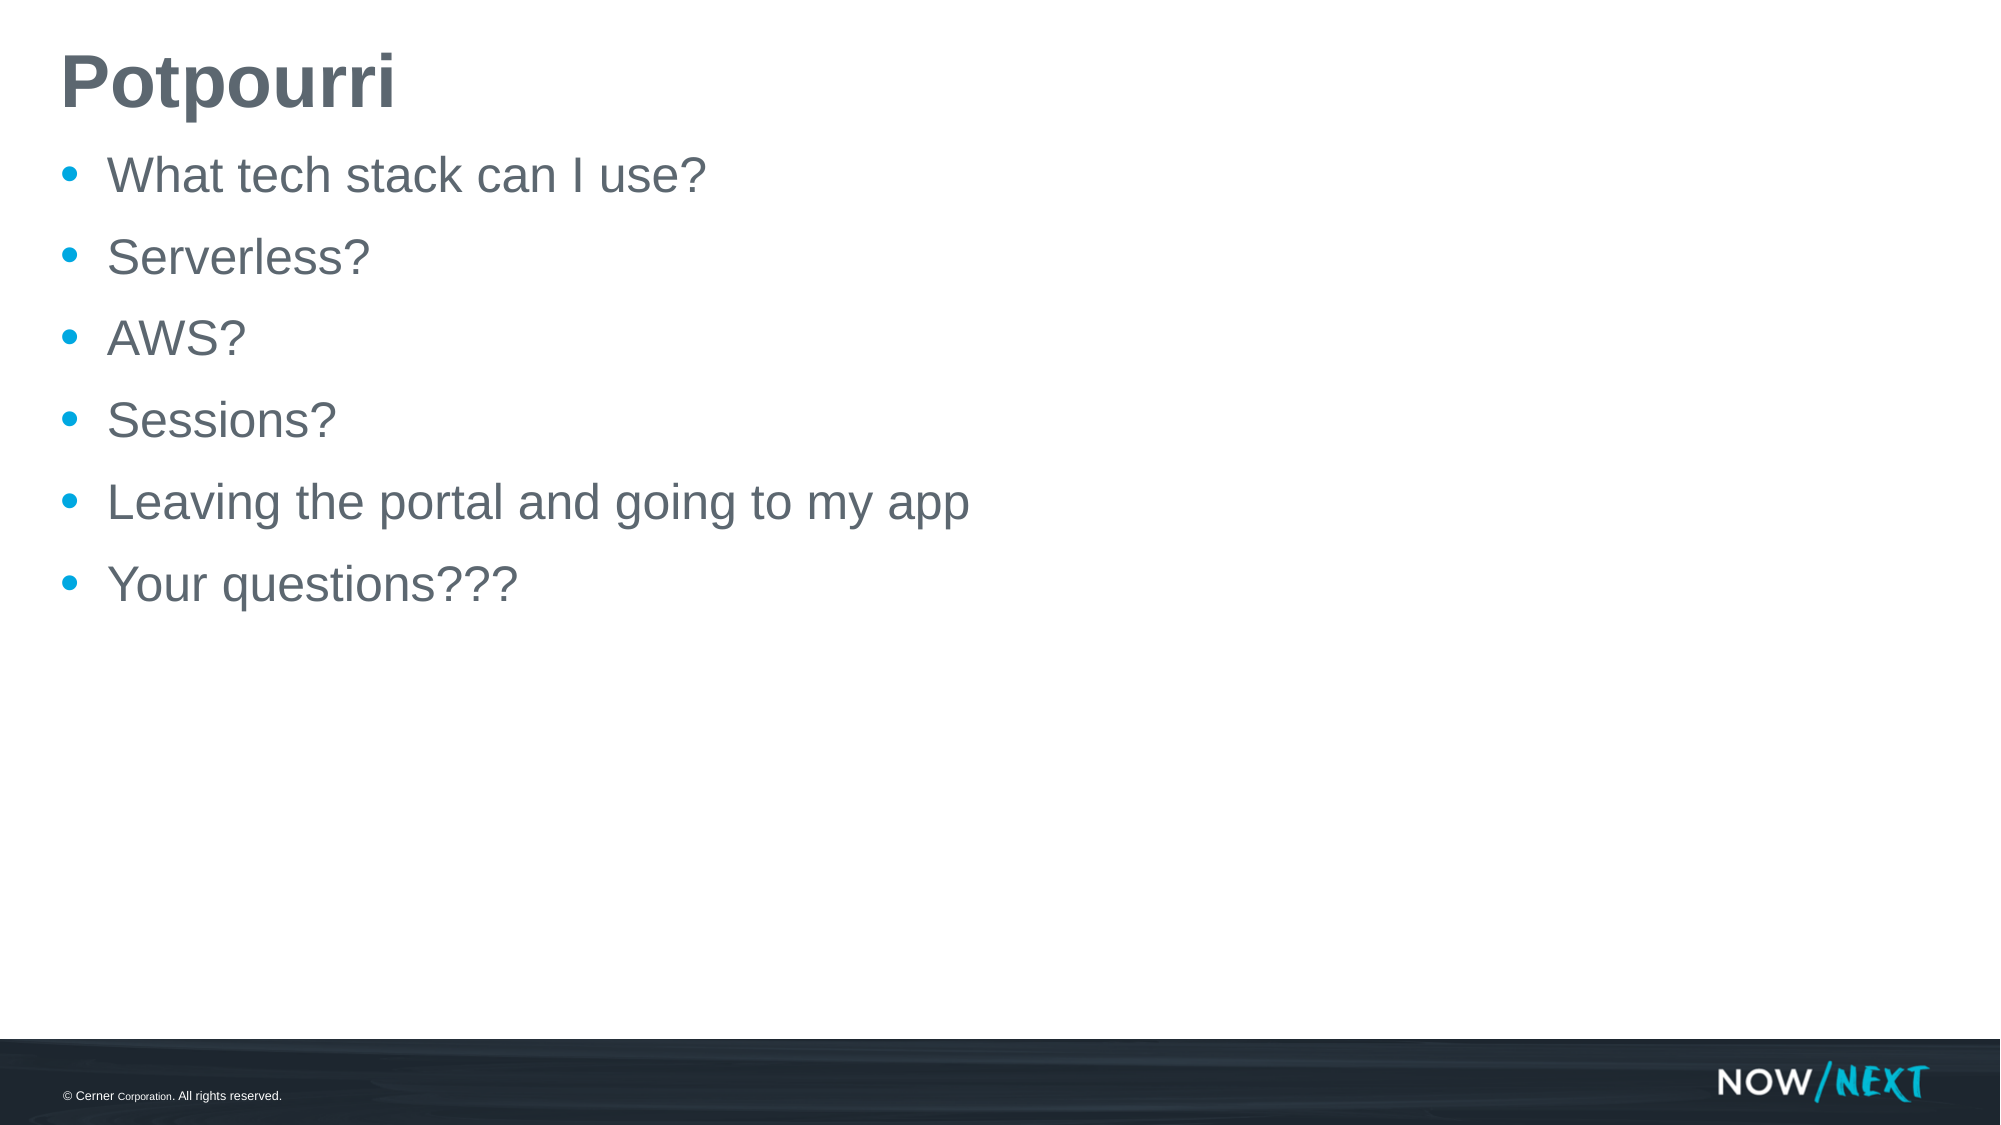

# Potpourri
What tech stack can I use?
Serverless?
AWS?
Sessions?
Leaving the portal and going to my app
Your questions???